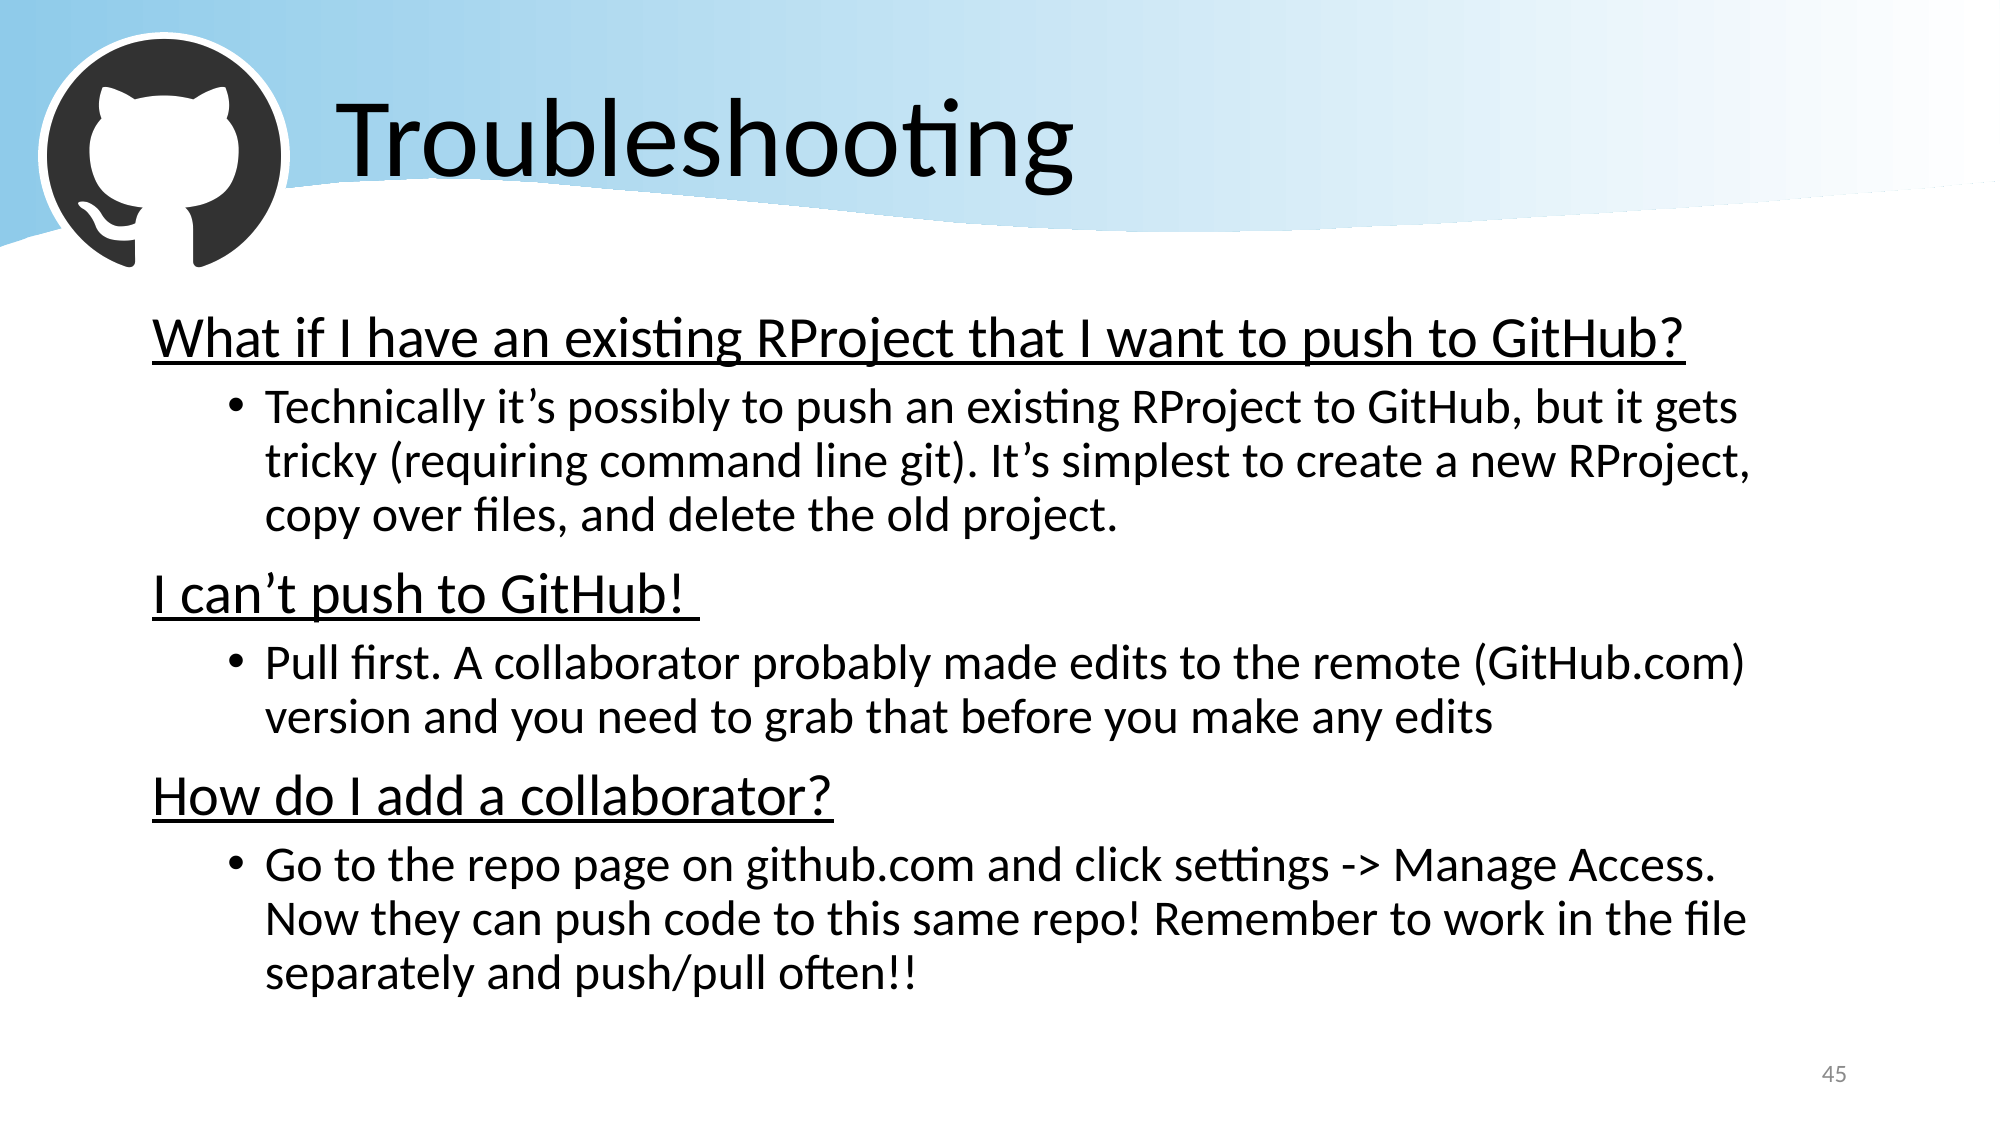

# Troubleshooting
What if I have an existing RProject that I want to push to GitHub?
Technically it’s possibly to push an existing RProject to GitHub, but it gets tricky (requiring command line git). It’s simplest to create a new RProject, copy over files, and delete the old project.
I can’t push to GitHub!
Pull first. A collaborator probably made edits to the remote (GitHub.com) version and you need to grab that before you make any edits
How do I add a collaborator?
Go to the repo page on github.com and click settings -> Manage Access. Now they can push code to this same repo! Remember to work in the file separately and push/pull often!!

45